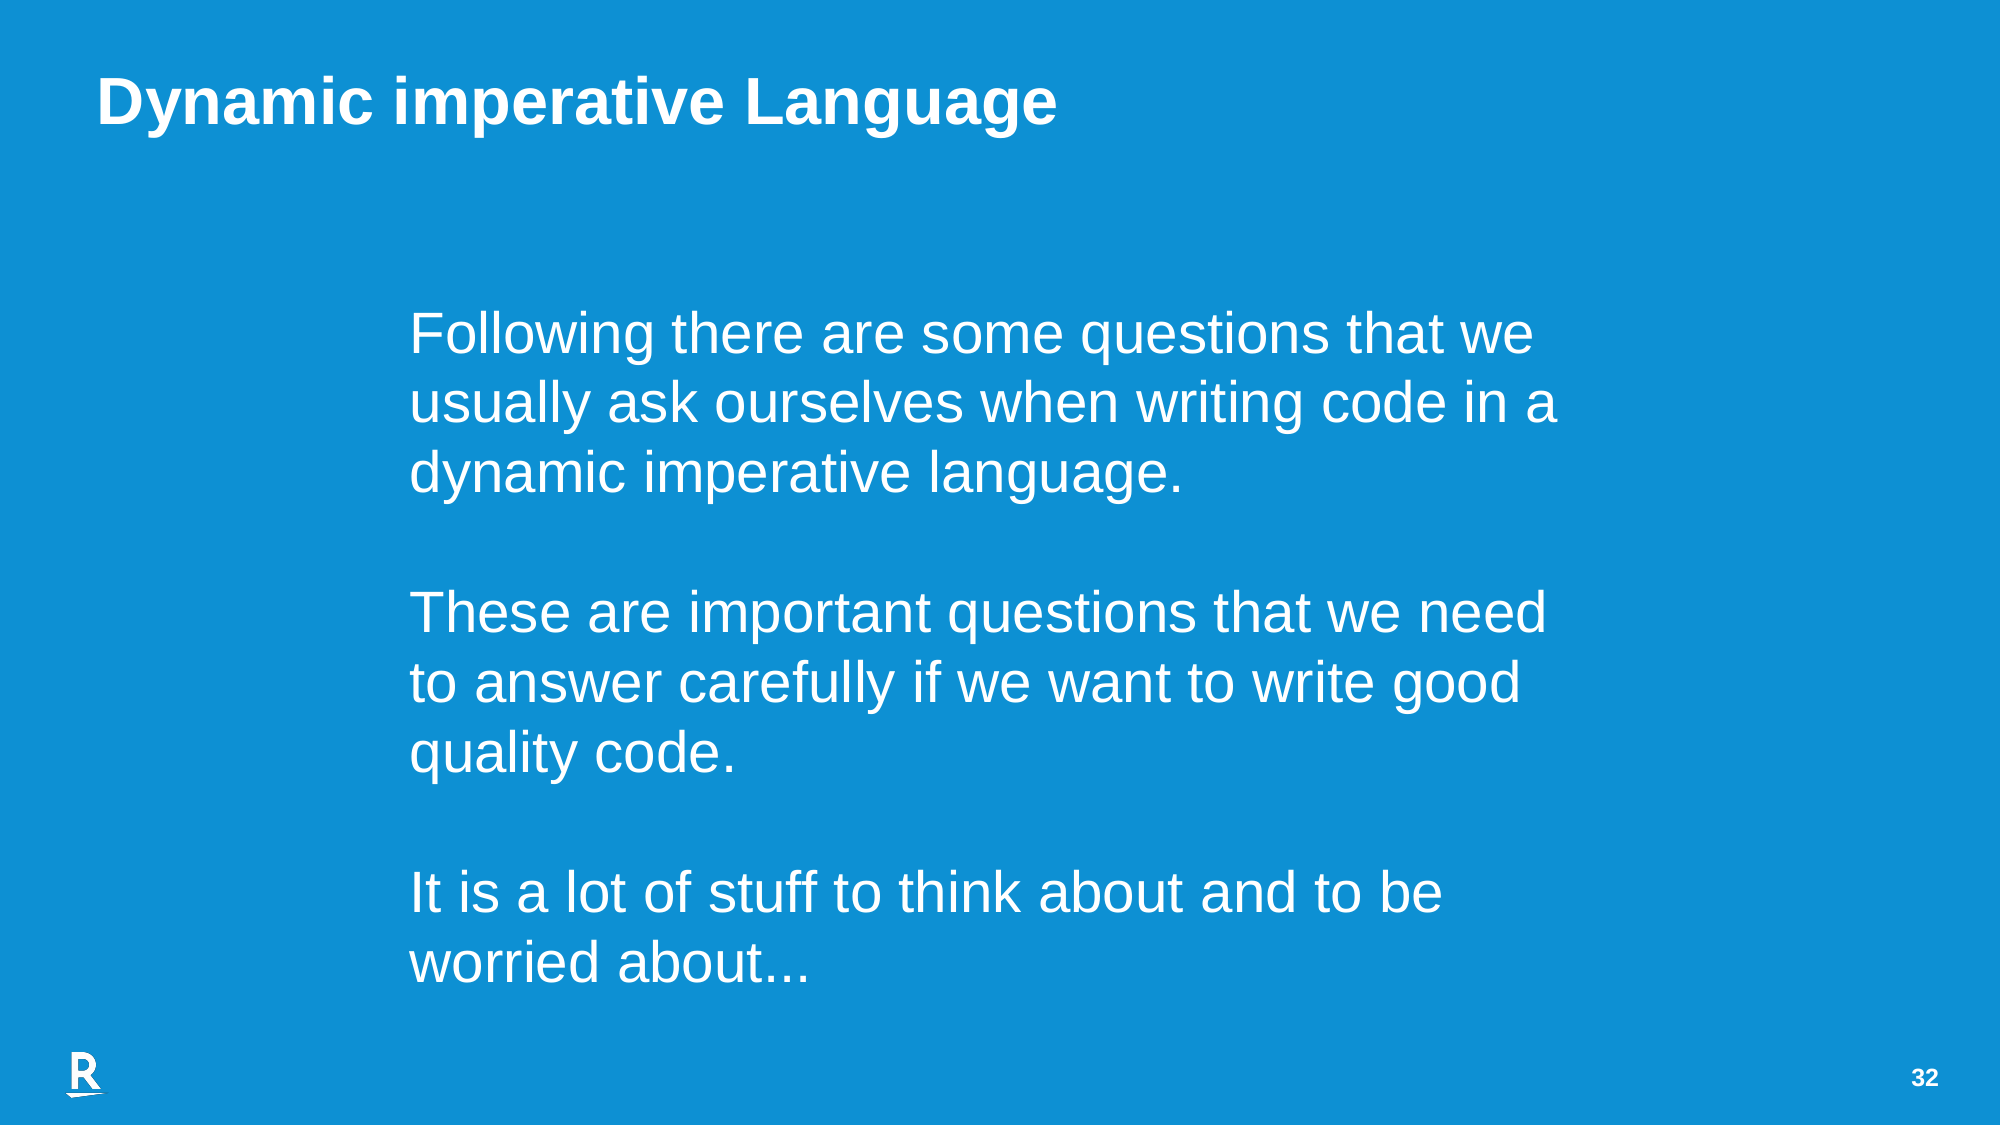

# Dynamic imperative Language
Following there are some questions that we usually ask ourselves when writing code in a dynamic imperative language.

These are important questions that we need to answer carefully if we want to write good quality code.

It is a lot of stuff to think about and to be worried about...